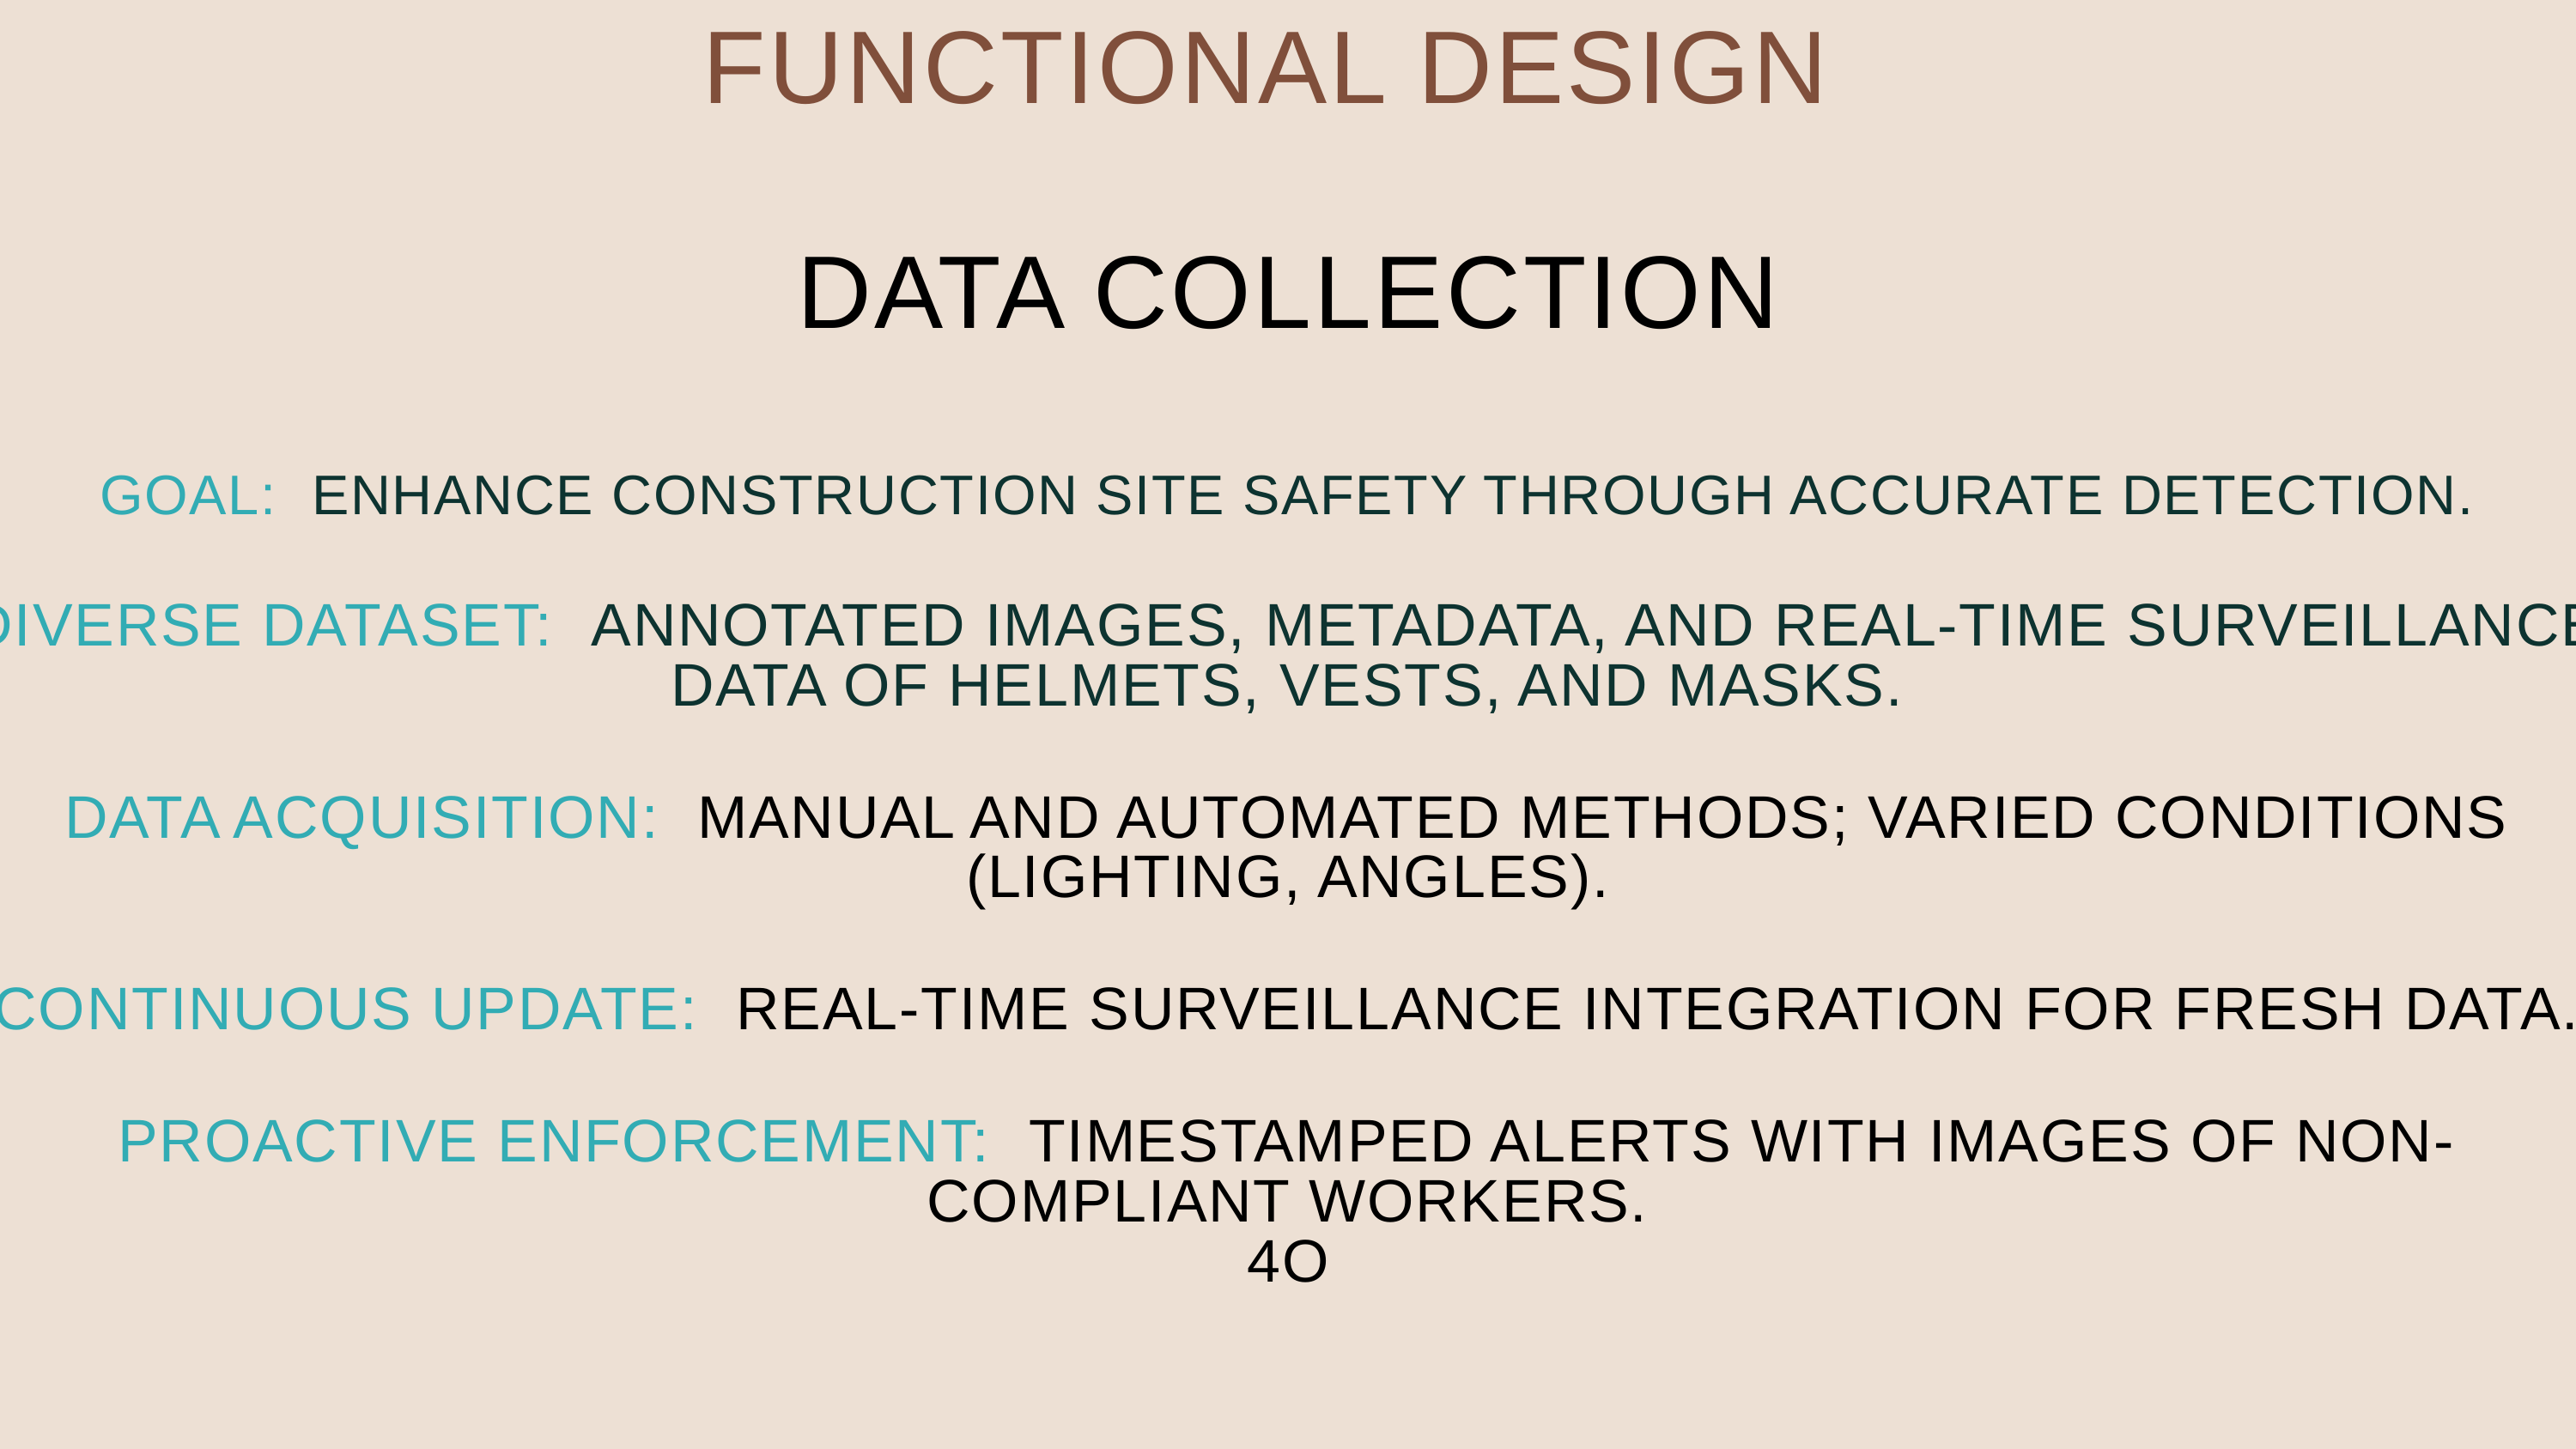

FUNCTIONAL DESIGN
DATA COLLECTION
GOAL:  ENHANCE CONSTRUCTION SITE SAFETY THROUGH ACCURATE DETECTION.

DIVERSE DATASET:  ANNOTATED IMAGES, METADATA, AND REAL-TIME SURVEILLANCE DATA OF HELMETS, VESTS, AND MASKS.

DATA ACQUISITION:  MANUAL AND AUTOMATED METHODS; VARIED CONDITIONS (LIGHTING, ANGLES).

CONTINUOUS UPDATE:  REAL-TIME SURVEILLANCE INTEGRATION FOR FRESH DATA.

PROACTIVE ENFORCEMENT:  TIMESTAMPED ALERTS WITH IMAGES OF NON-COMPLIANT WORKERS.
4O